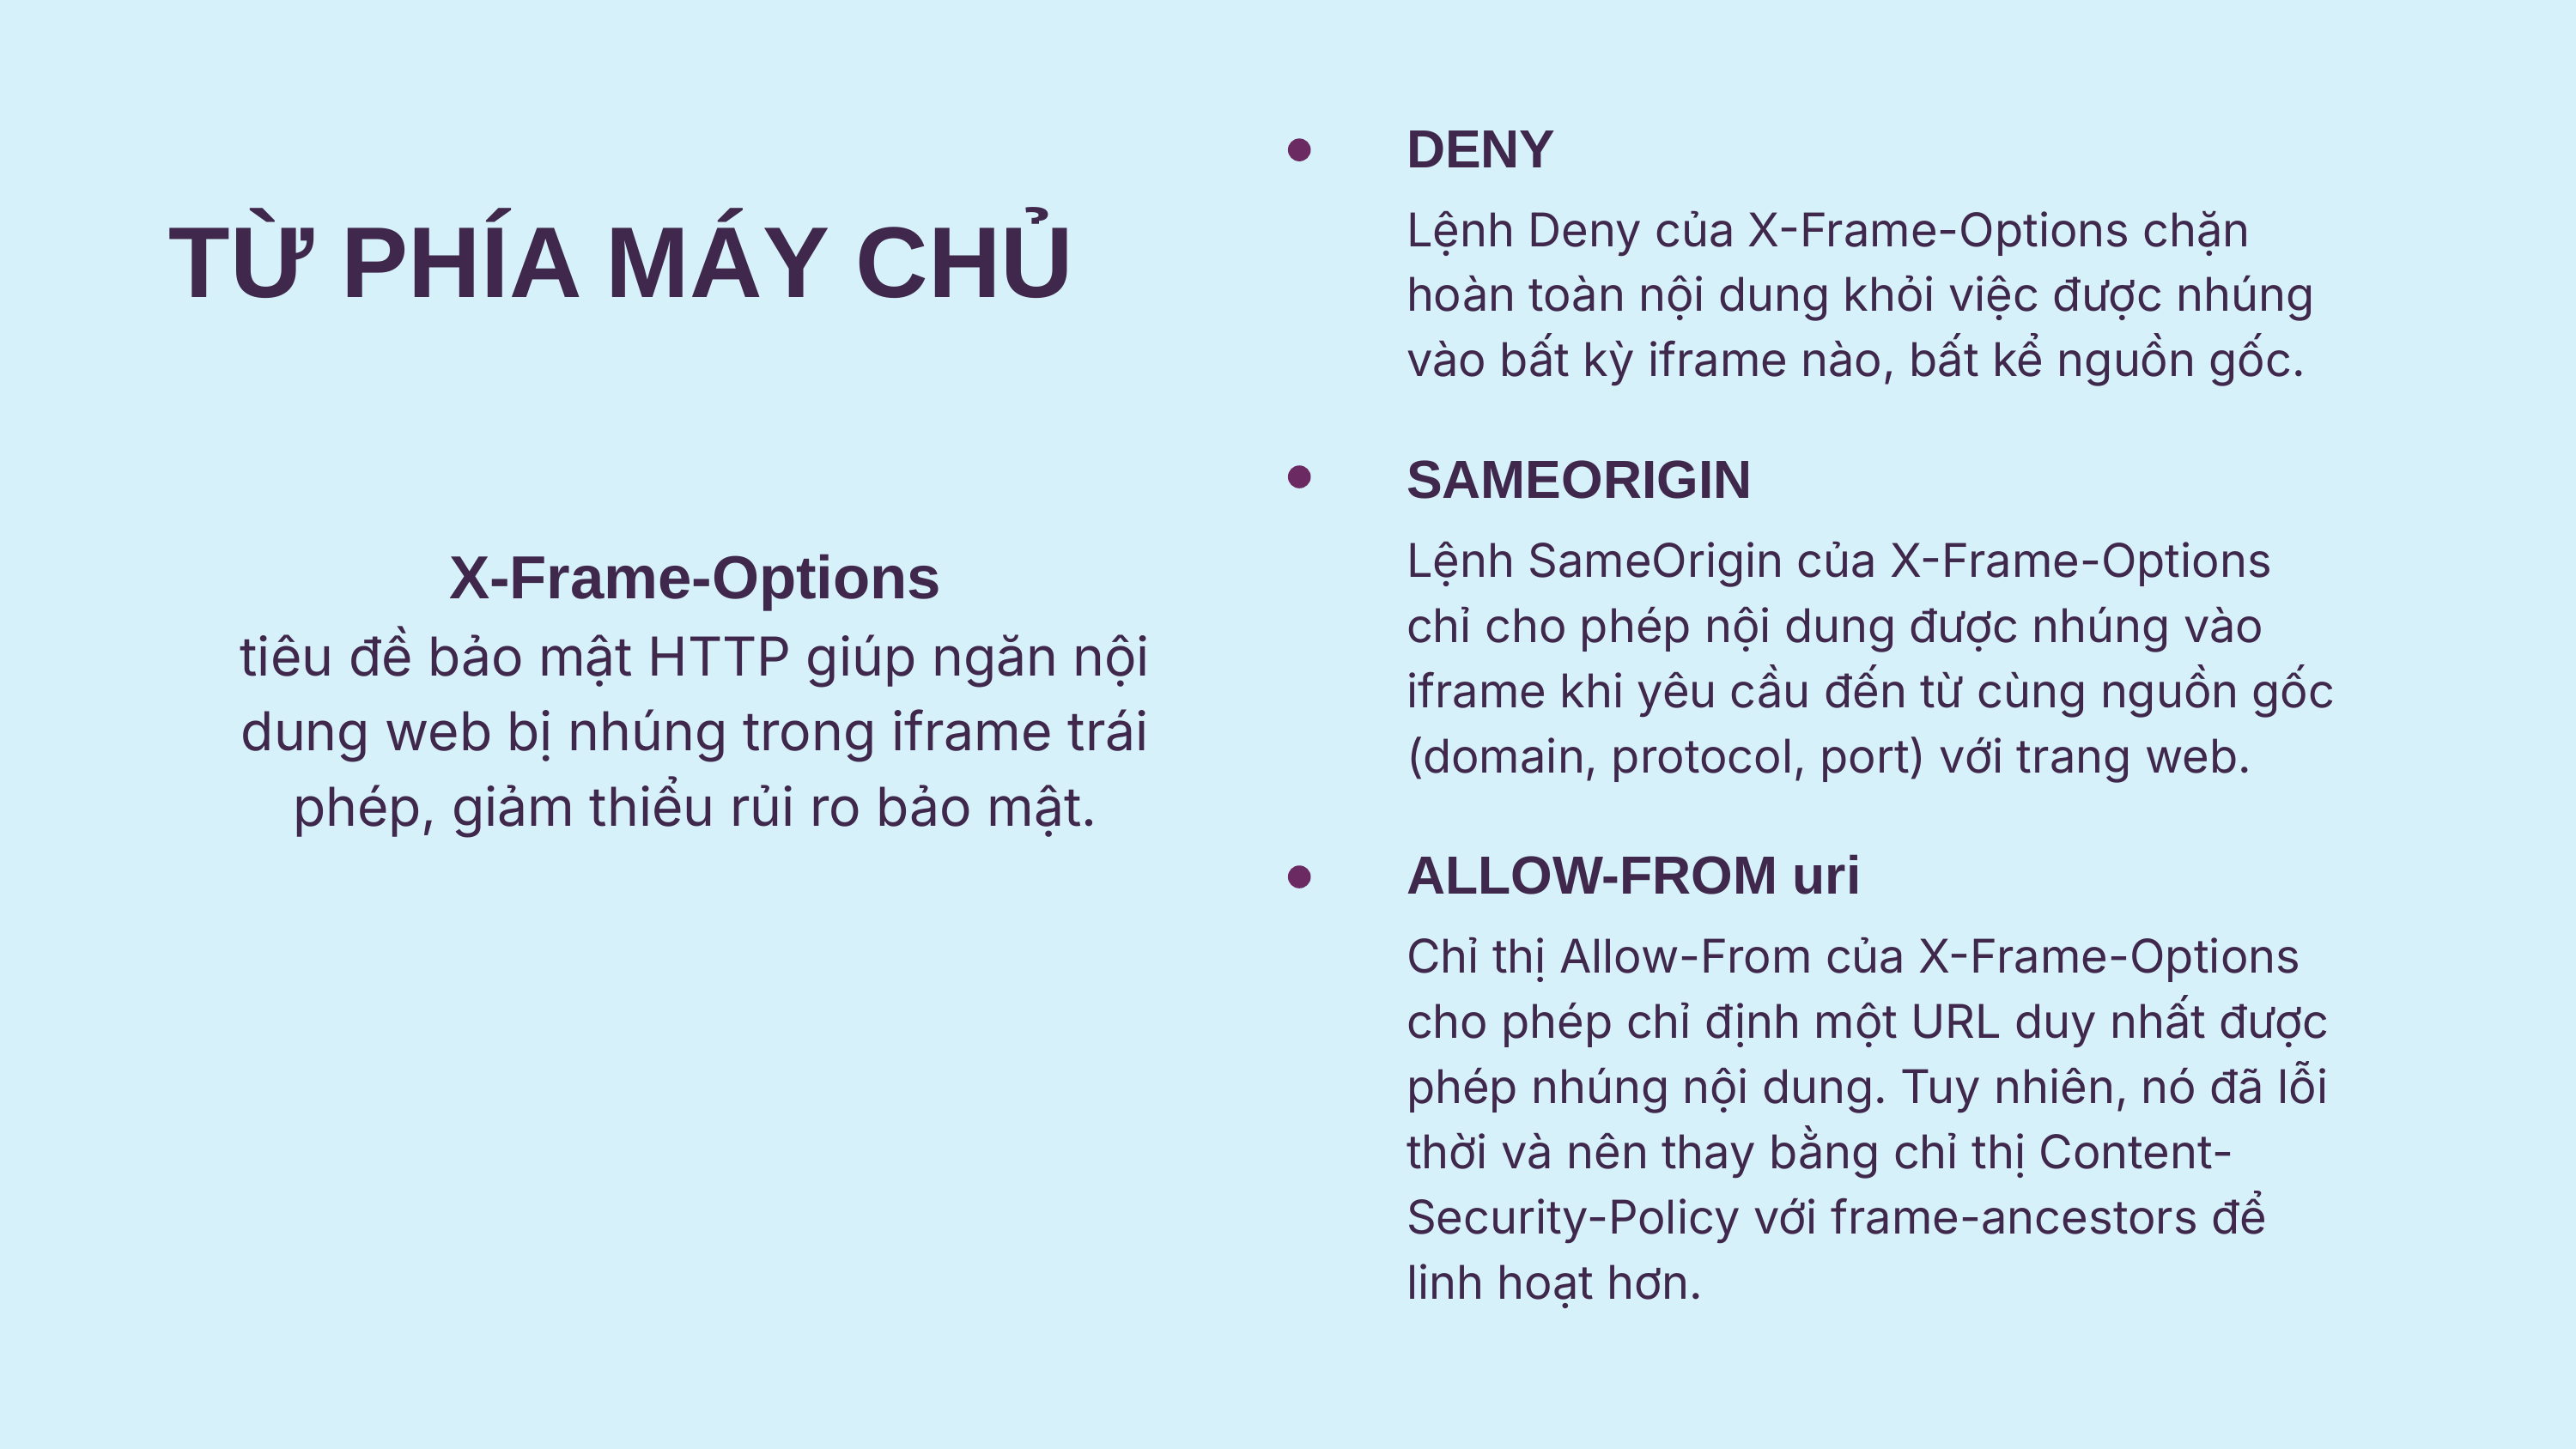

DENY
Lệnh Deny của X-Frame-Options chặn hoàn toàn nội dung khỏi việc được nhúng vào bất kỳ iframe nào, bất kể nguồn gốc.

TỪ PHÍA MÁY CHỦ
SAMEORIGIN
Lệnh SameOrigin của X-Frame-Options chỉ cho phép nội dung được nhúng vào iframe khi yêu cầu đến từ cùng nguồn gốc (domain, protocol, port) với trang web.

X-Frame-Options
tiêu đề bảo mật HTTP giúp ngăn nội dung web bị nhúng trong iframe trái phép, giảm thiểu rủi ro bảo mật.

ALLOW-FROM uri
Chỉ thị Allow-From của X-Frame-Options cho phép chỉ định một URL duy nhất được phép nhúng nội dung. Tuy nhiên, nó đã lỗi thời và nên thay bằng chỉ thị Content-Security-Policy với frame-ancestors để linh hoạt hơn.